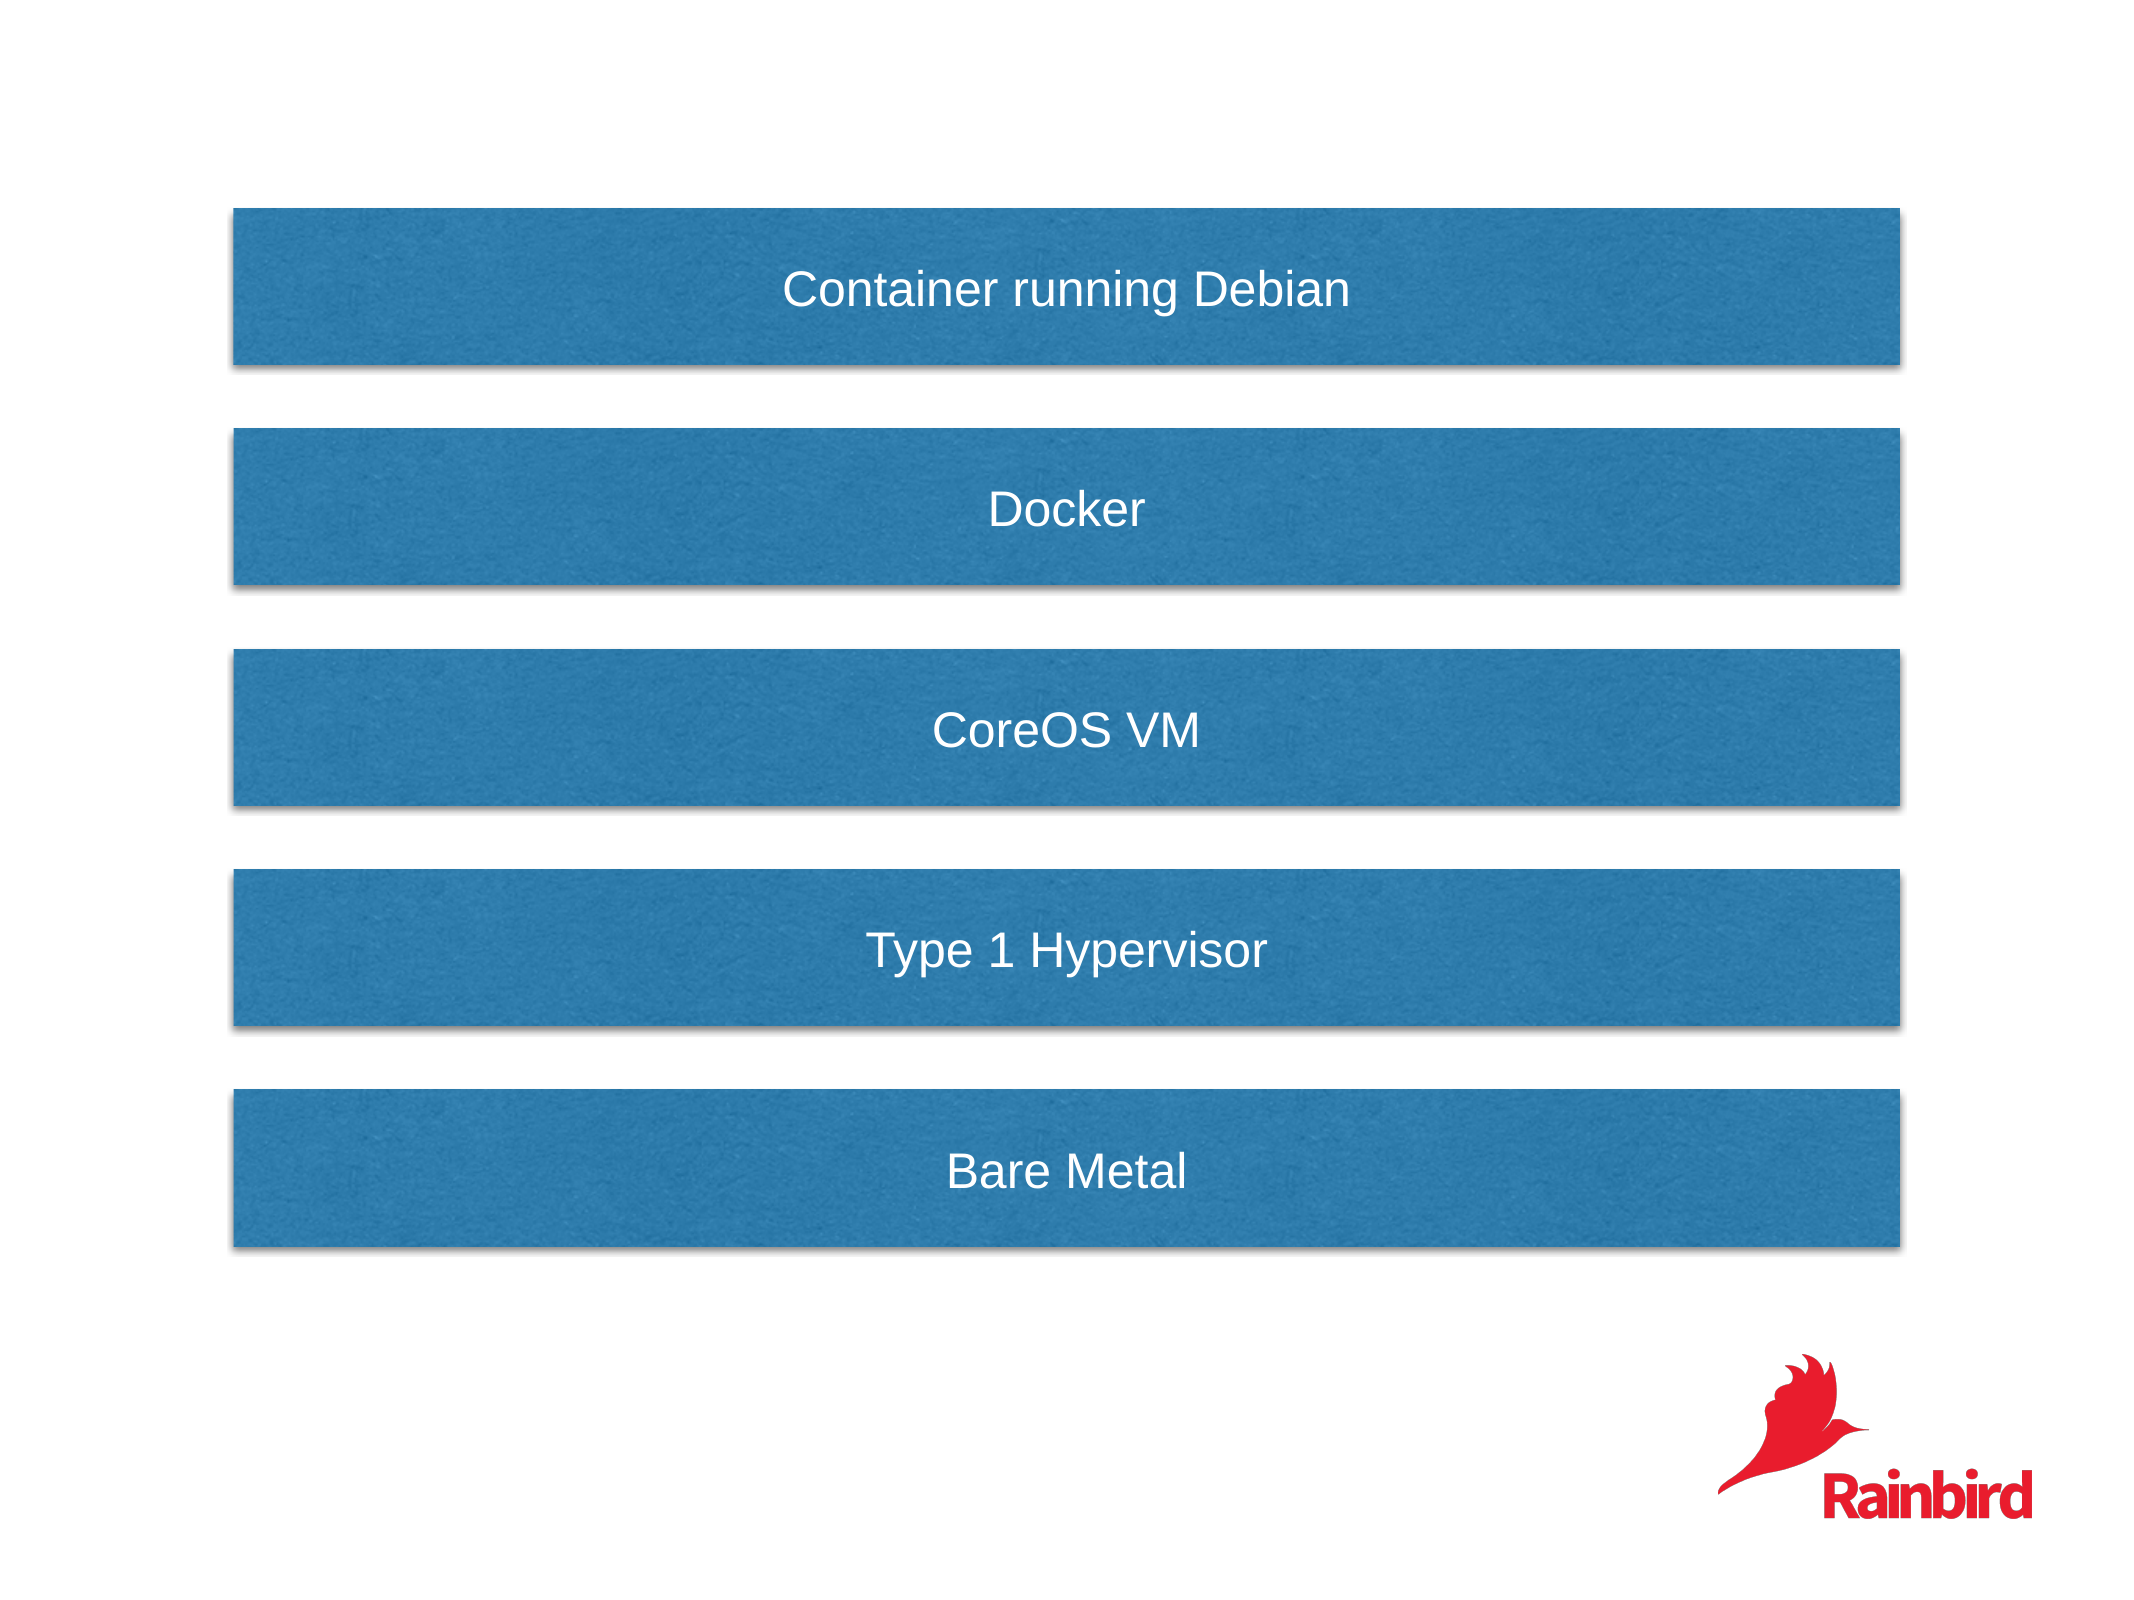

Container running Debian
Docker
CoreOS VM
Type 1 Hypervisor
Bare Metal